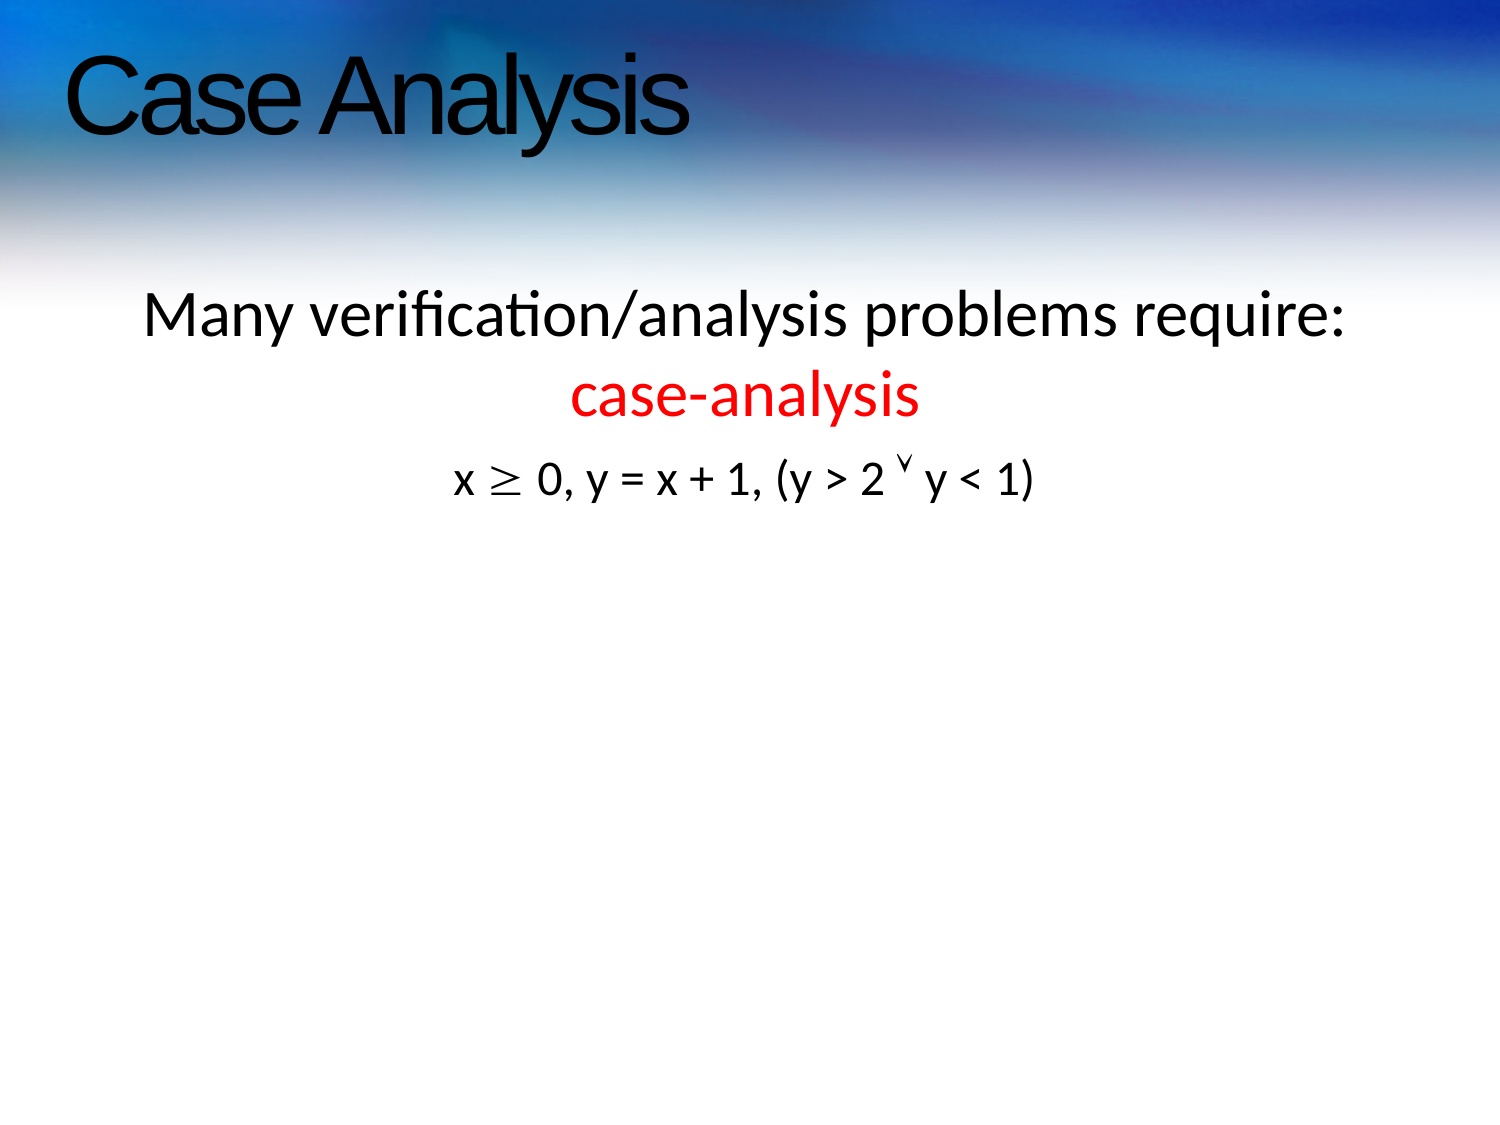

# Case Analysis

Many verification/analysis problems require: case-analysis
x ≥ 0, y = x + 1, (y > 2 ∨ y < 1)